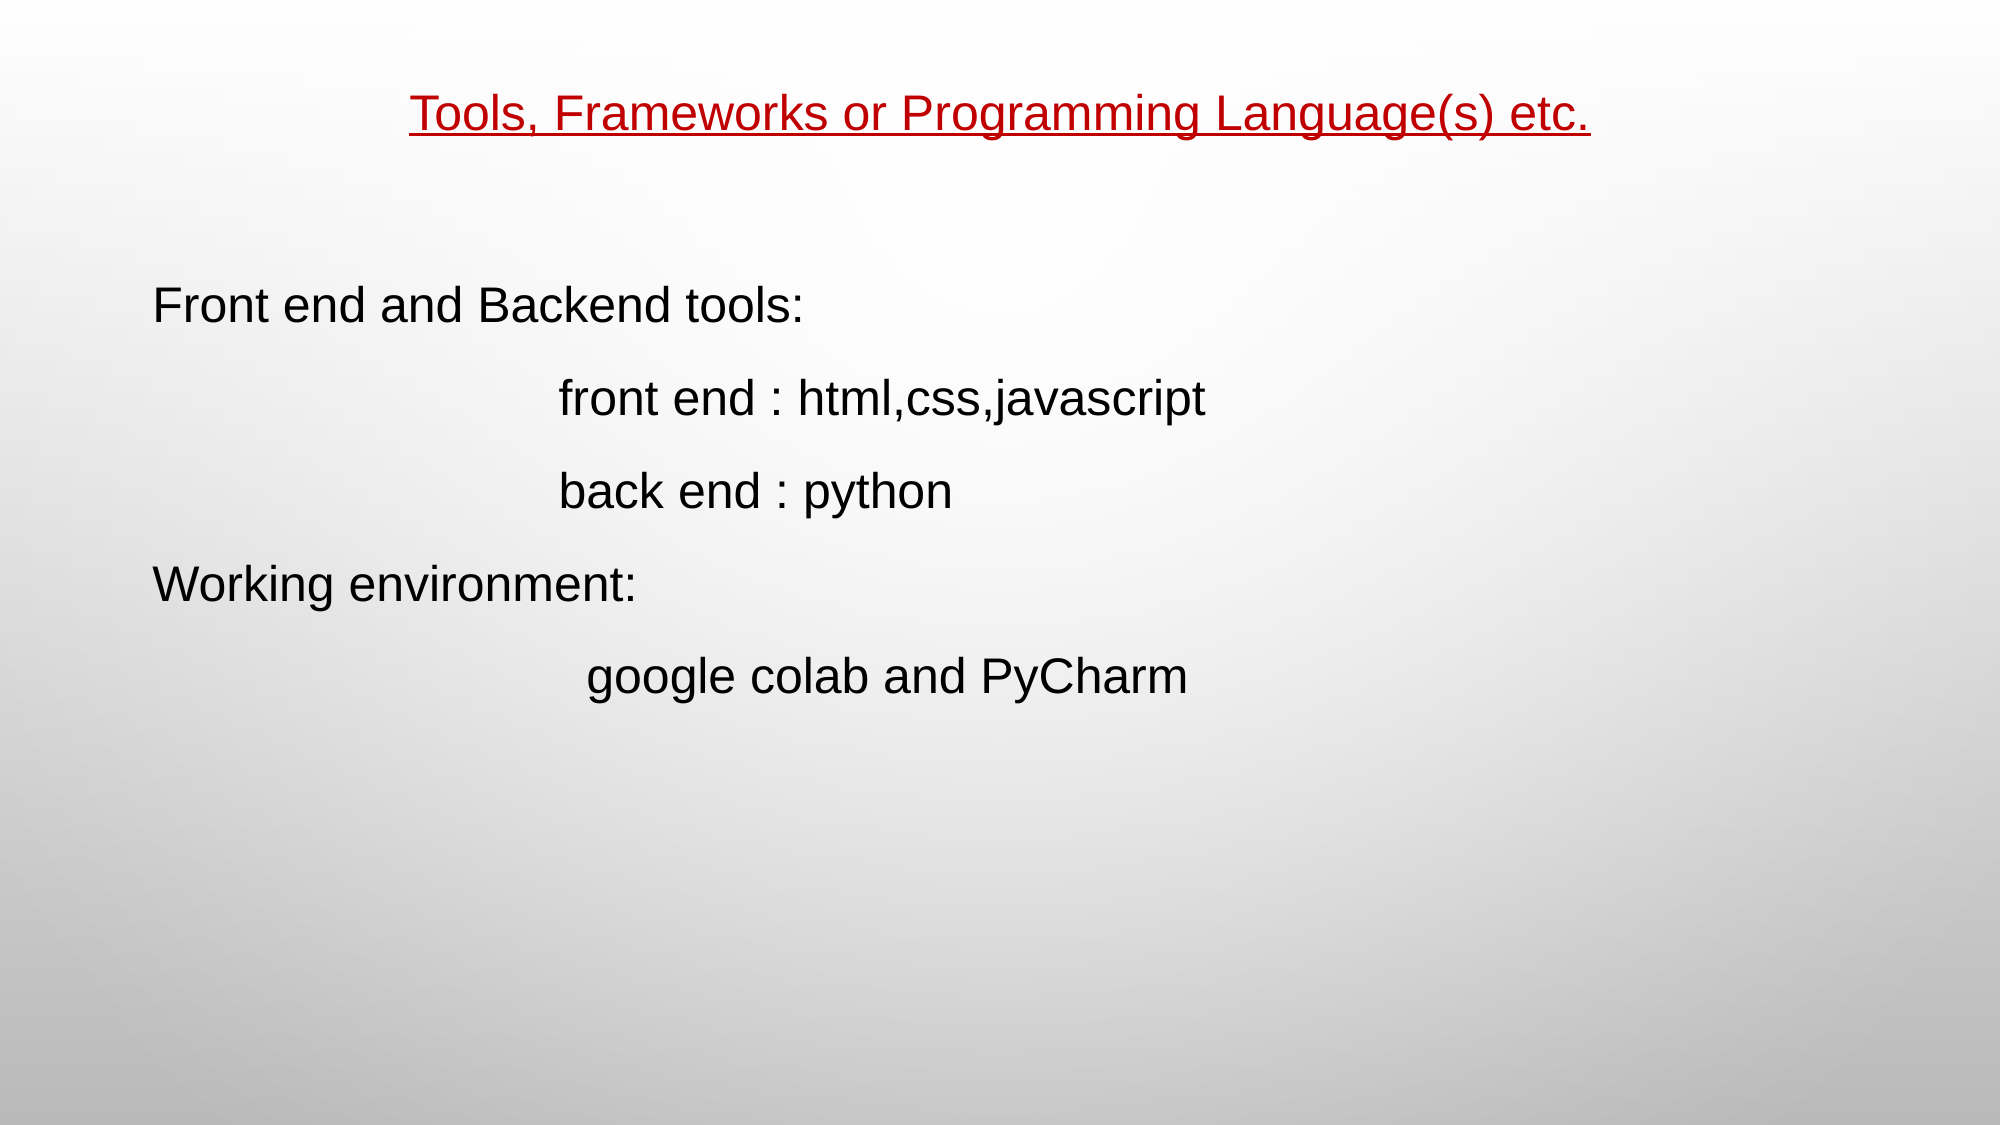

# Tools, Frameworks or Programming Language(s) etc.
Front end and Backend tools:
                             front end : html,css,javascript
                             back end : python
Working environment:
                               google colab and PyCharm